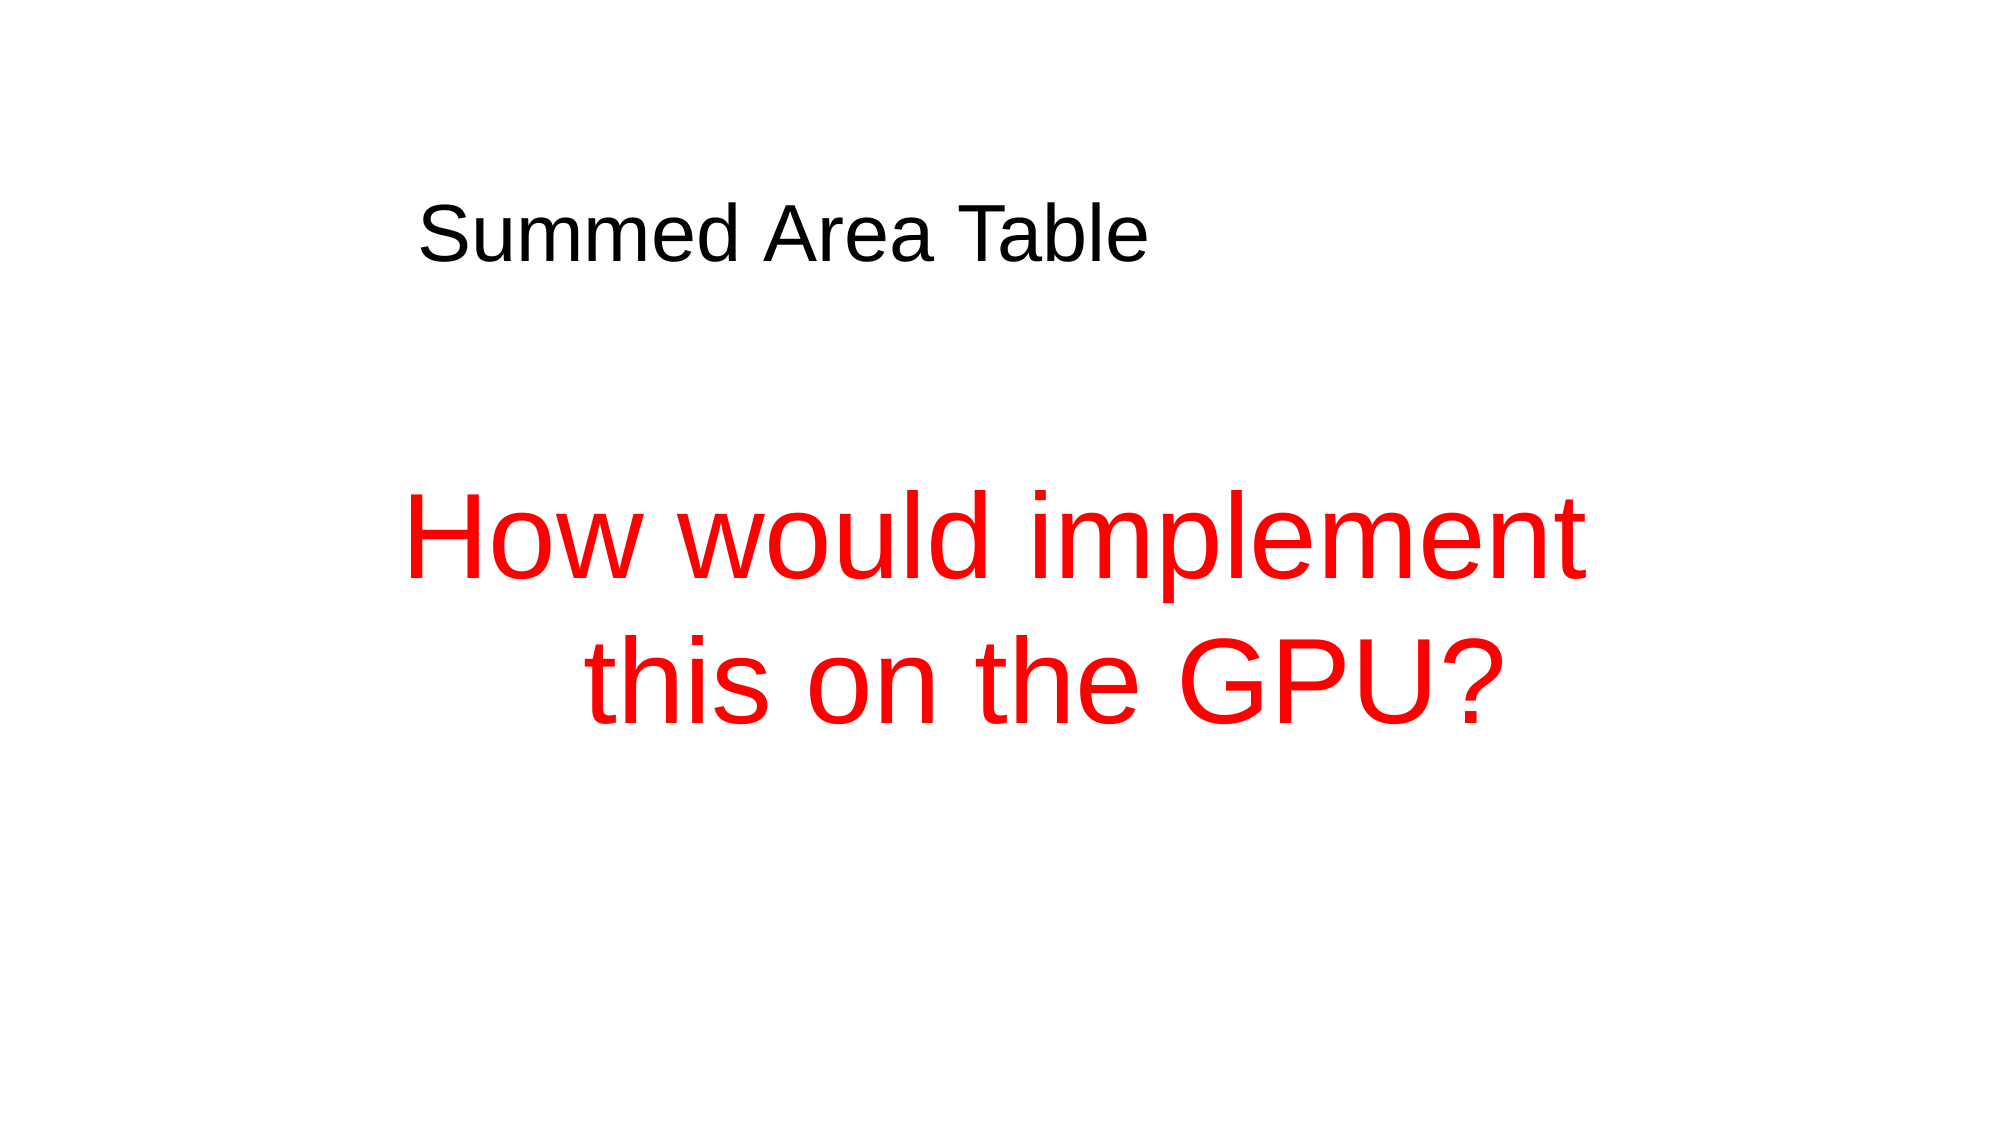

Summed Area Table
How would implement  this on the GPU?